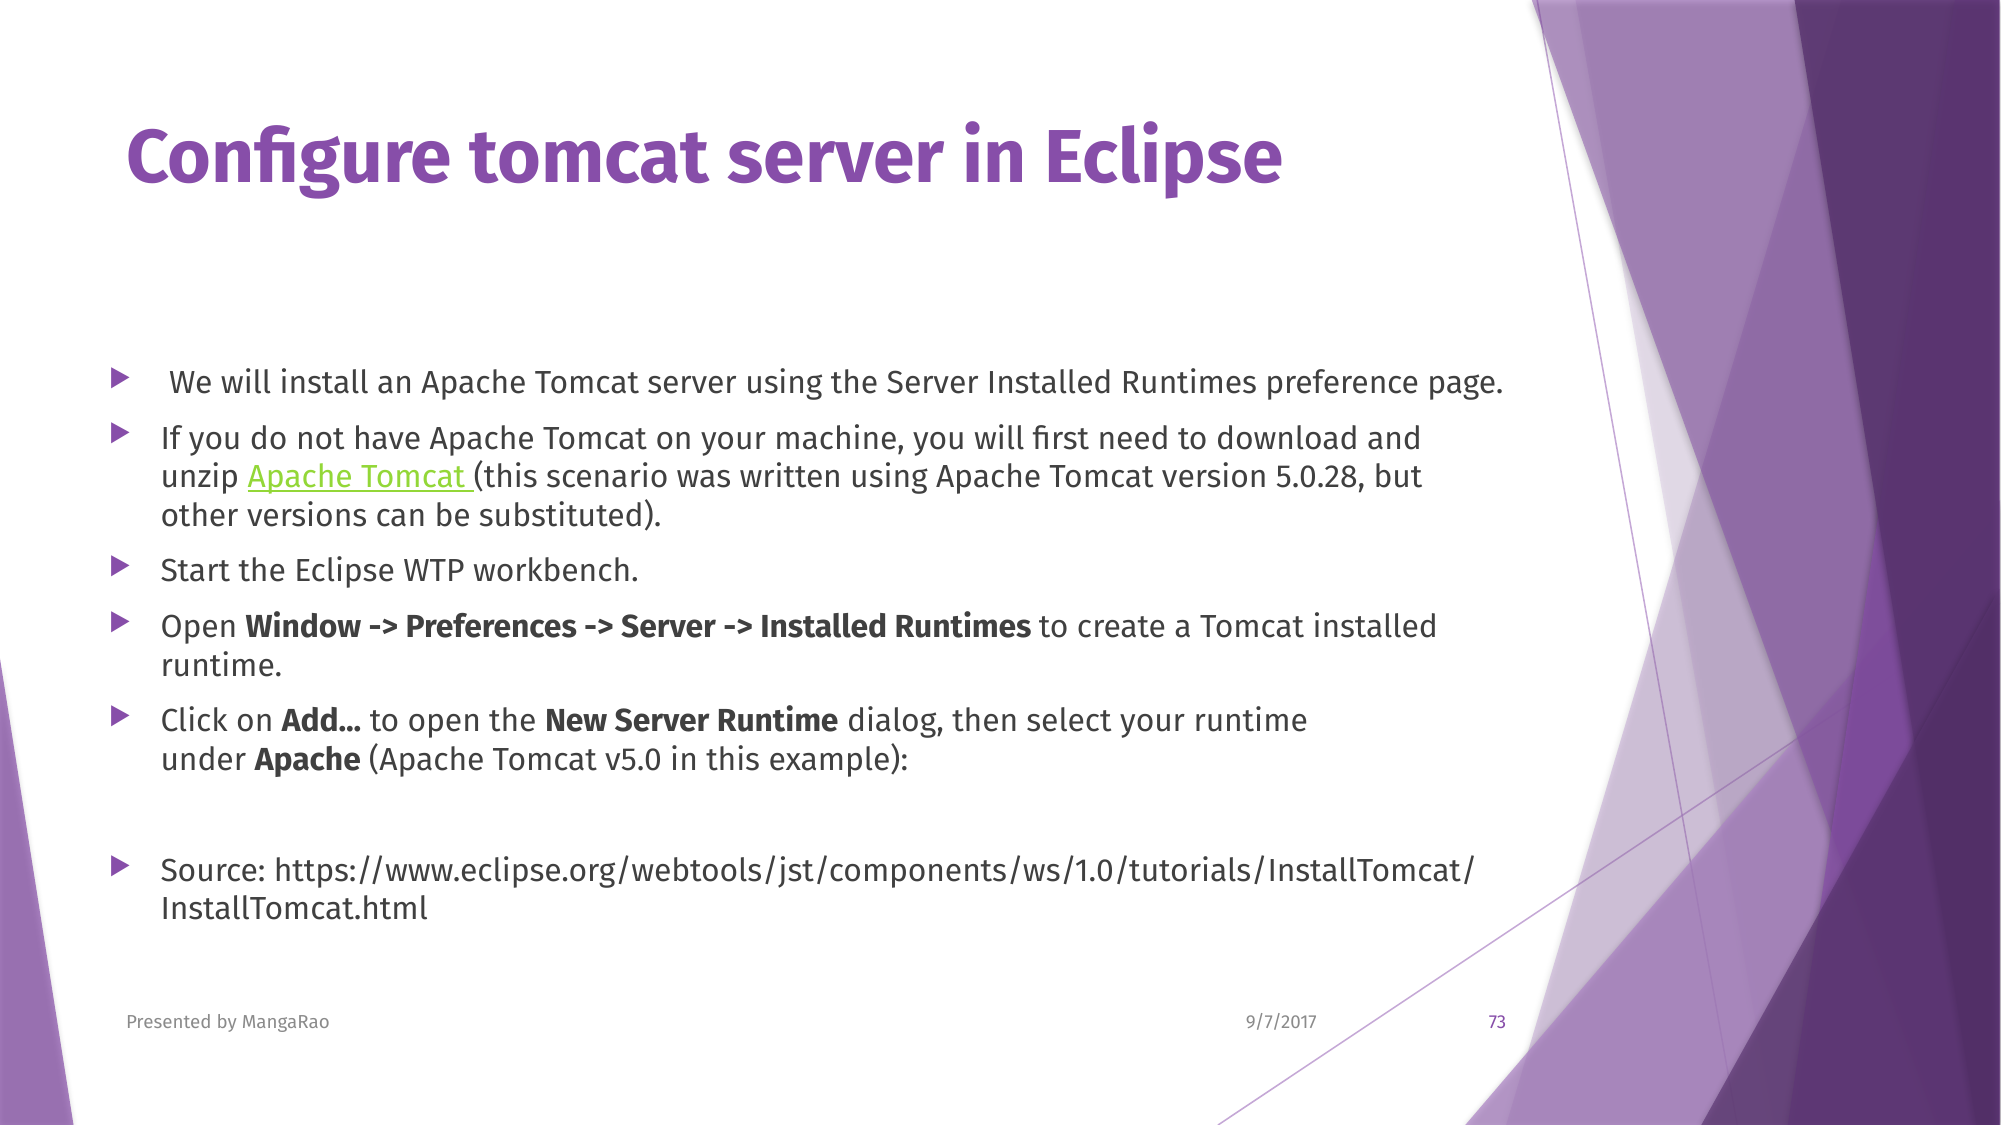

# Configure tomcat server in Eclipse
 We will install an Apache Tomcat server using the Server Installed Runtimes preference page.
If you do not have Apache Tomcat on your machine, you will first need to download and unzip Apache Tomcat (this scenario was written using Apache Tomcat version 5.0.28, but other versions can be substituted).
Start the Eclipse WTP workbench.
Open Window -> Preferences -> Server -> Installed Runtimes to create a Tomcat installed runtime.
Click on Add... to open the New Server Runtime dialog, then select your runtime under Apache (Apache Tomcat v5.0 in this example):

Source: https://www.eclipse.org/webtools/jst/components/ws/1.0/tutorials/InstallTomcat/InstallTomcat.html
Presented by MangaRao
9/7/2017
73